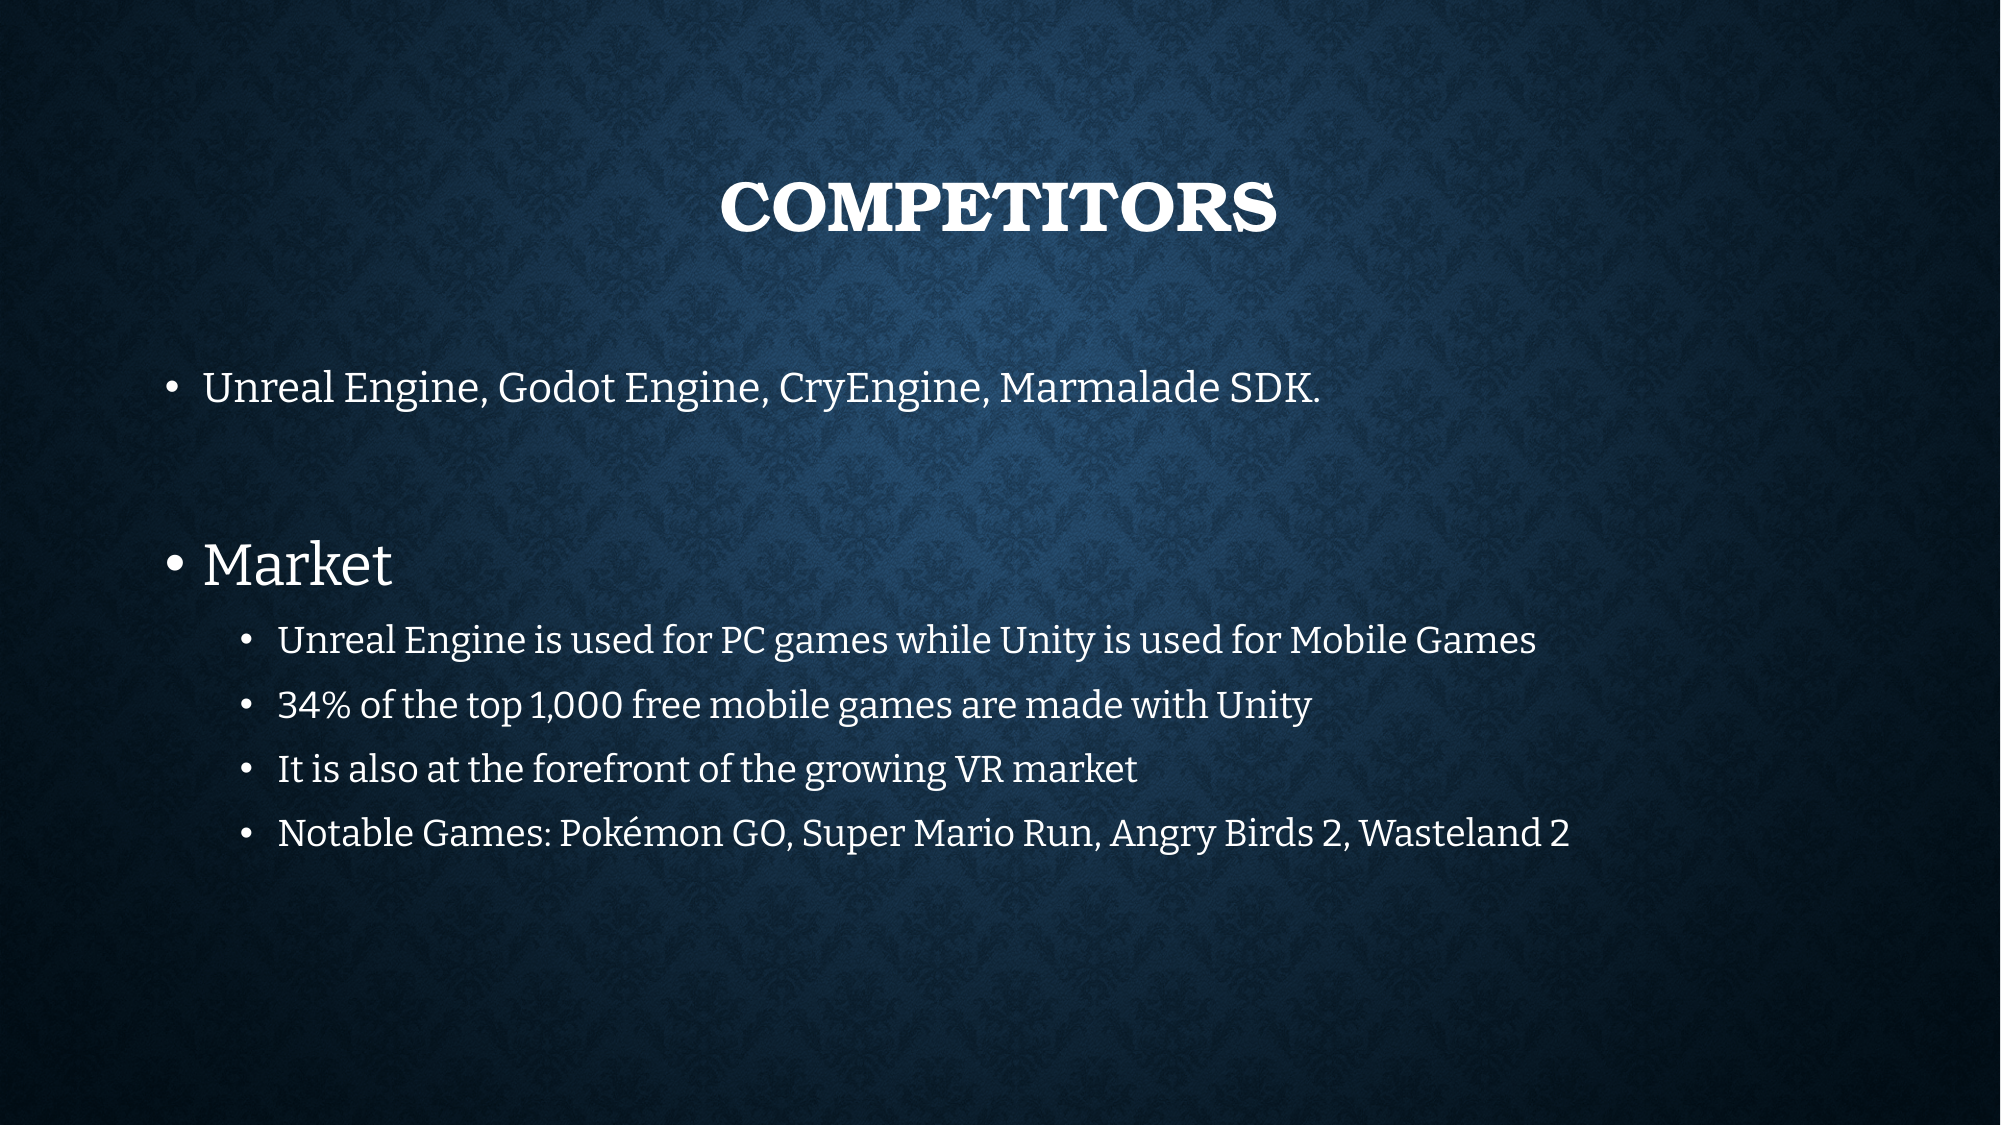

# Competitors
Unreal Engine, Godot Engine, CryEngine, Marmalade SDK.

Market
Unreal Engine is used for PC games while Unity is used for Mobile Games
34% of the top 1,000 free mobile games are made with Unity
It is also at the forefront of the growing VR market
Notable Games: Pokémon GO, Super Mario Run, Angry Birds 2, Wasteland 2